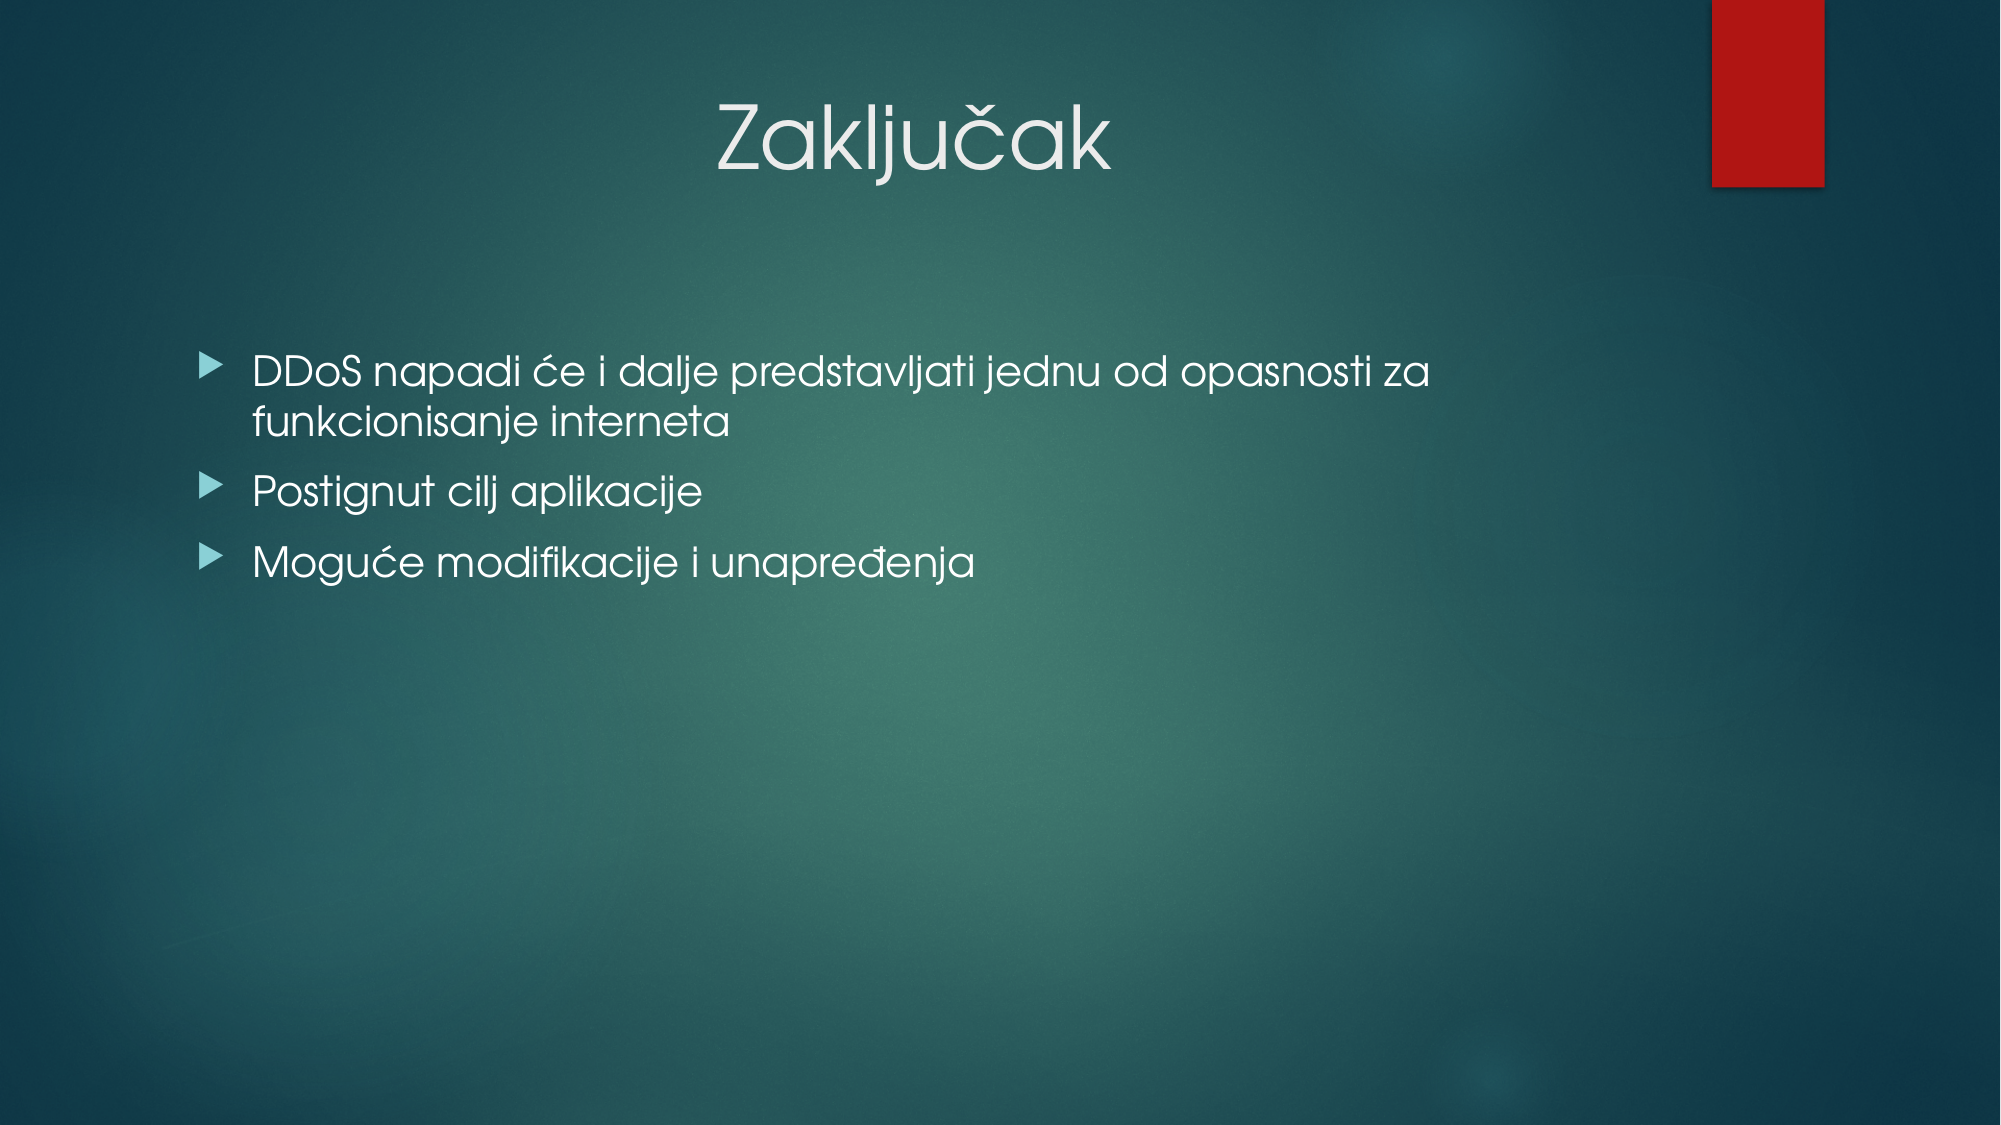

# Zaključak
DDoS napadi će i dalje predstavljati jednu od opasnosti za funkcionisanje interneta
Postignut cilj aplikacije
Moguće modifikacije i unapređenja